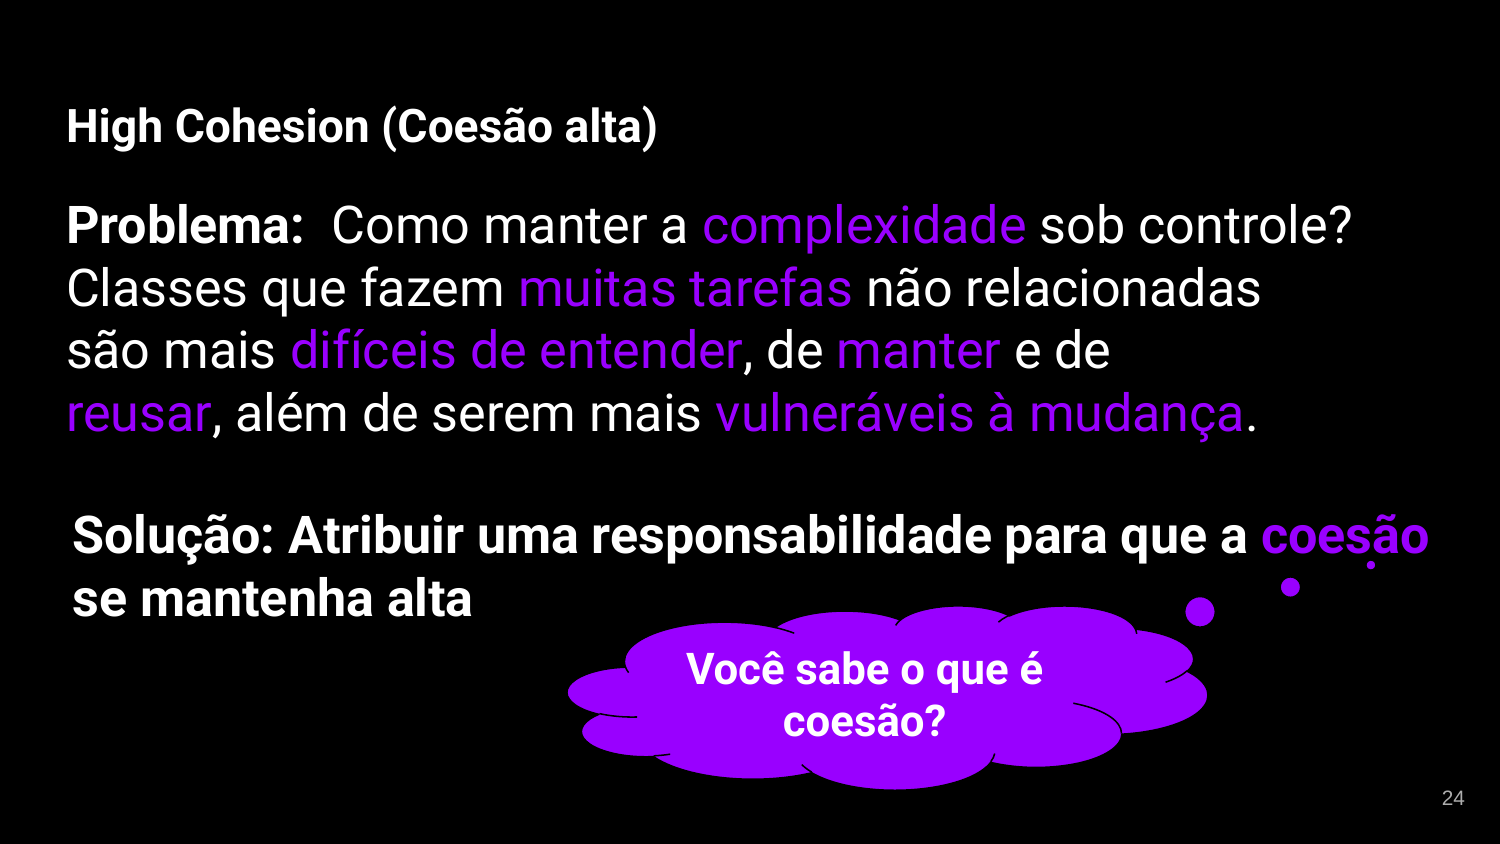

# High Cohesion (Coesão alta)
Problema:  Como manter a complexidade sob controle?
Classes que fazem muitas tarefas não relacionadas
são mais difíceis de entender, de manter e de
reusar, além de serem mais vulneráveis à mudança.
Solução: Atribuir uma responsabilidade para que a coesão se mantenha alta
Você sabe o que é coesão?
24